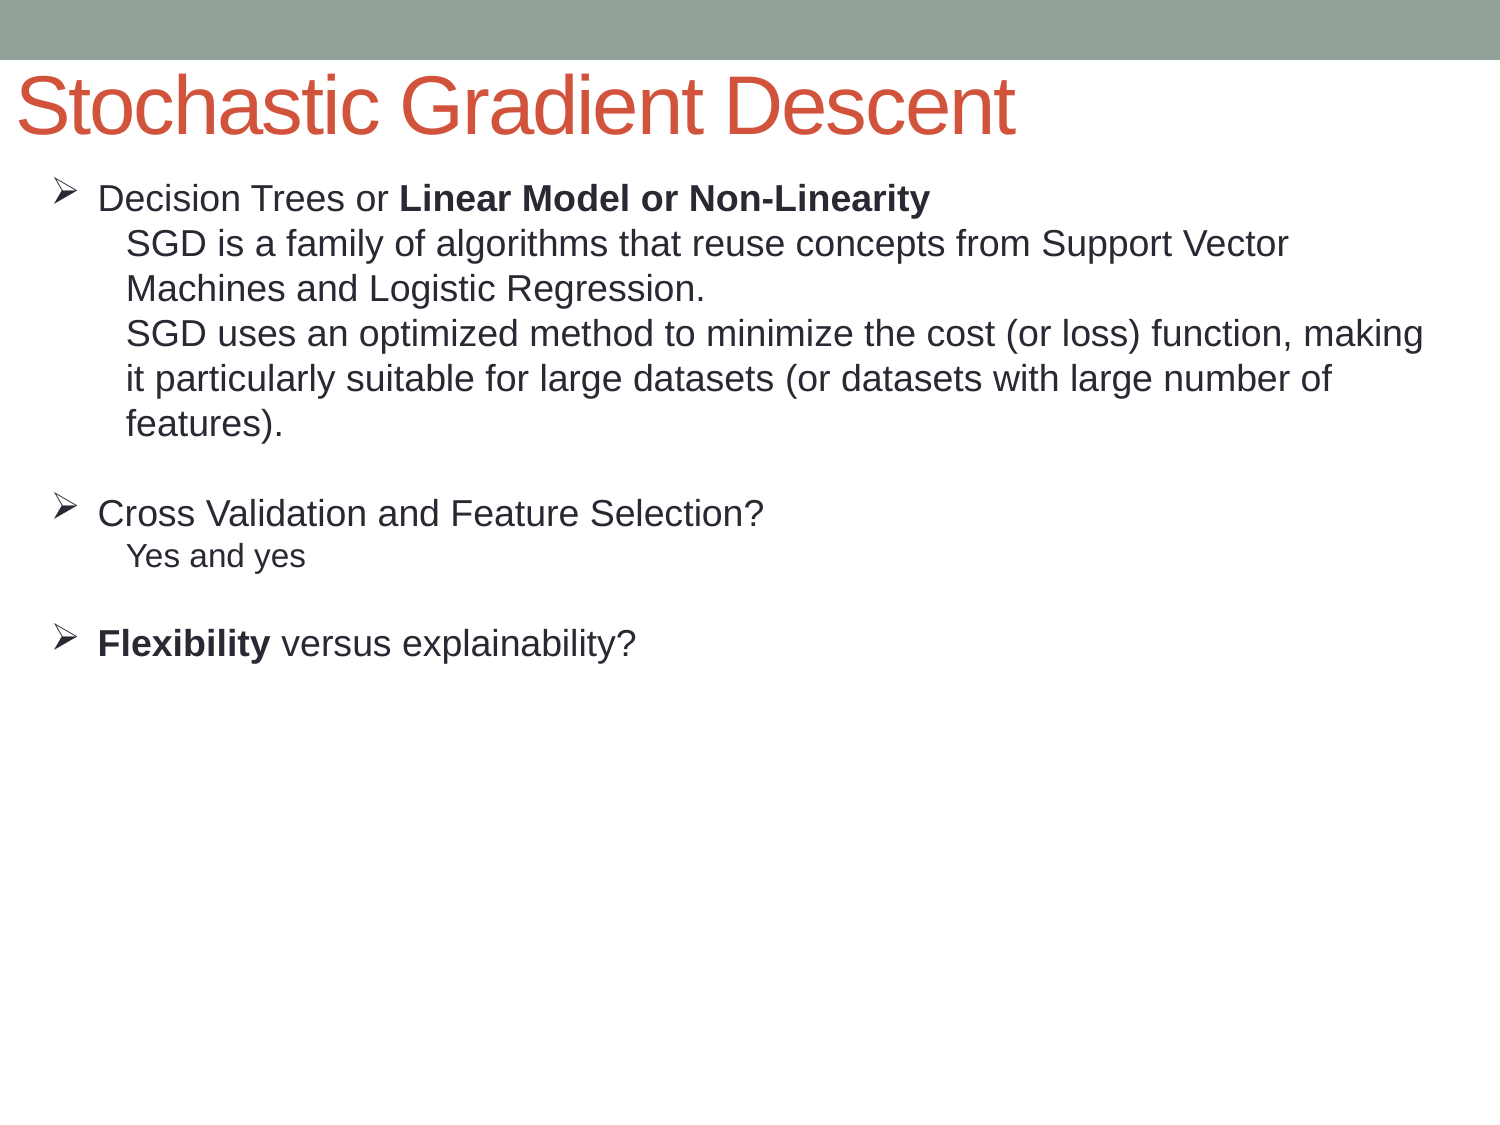

# Stochastic Gradient Descent

Decision Trees or Linear Model or Non-Linearity
SGD is a family of algorithms that reuse concepts from Support Vector Machines and Logistic Regression.
SGD uses an optimized method to minimize the cost (or loss) function, making it particularly suitable for large datasets (or datasets with large number of features).

Cross Validation and Feature Selection?
Yes and yes

Flexibility versus explainability?